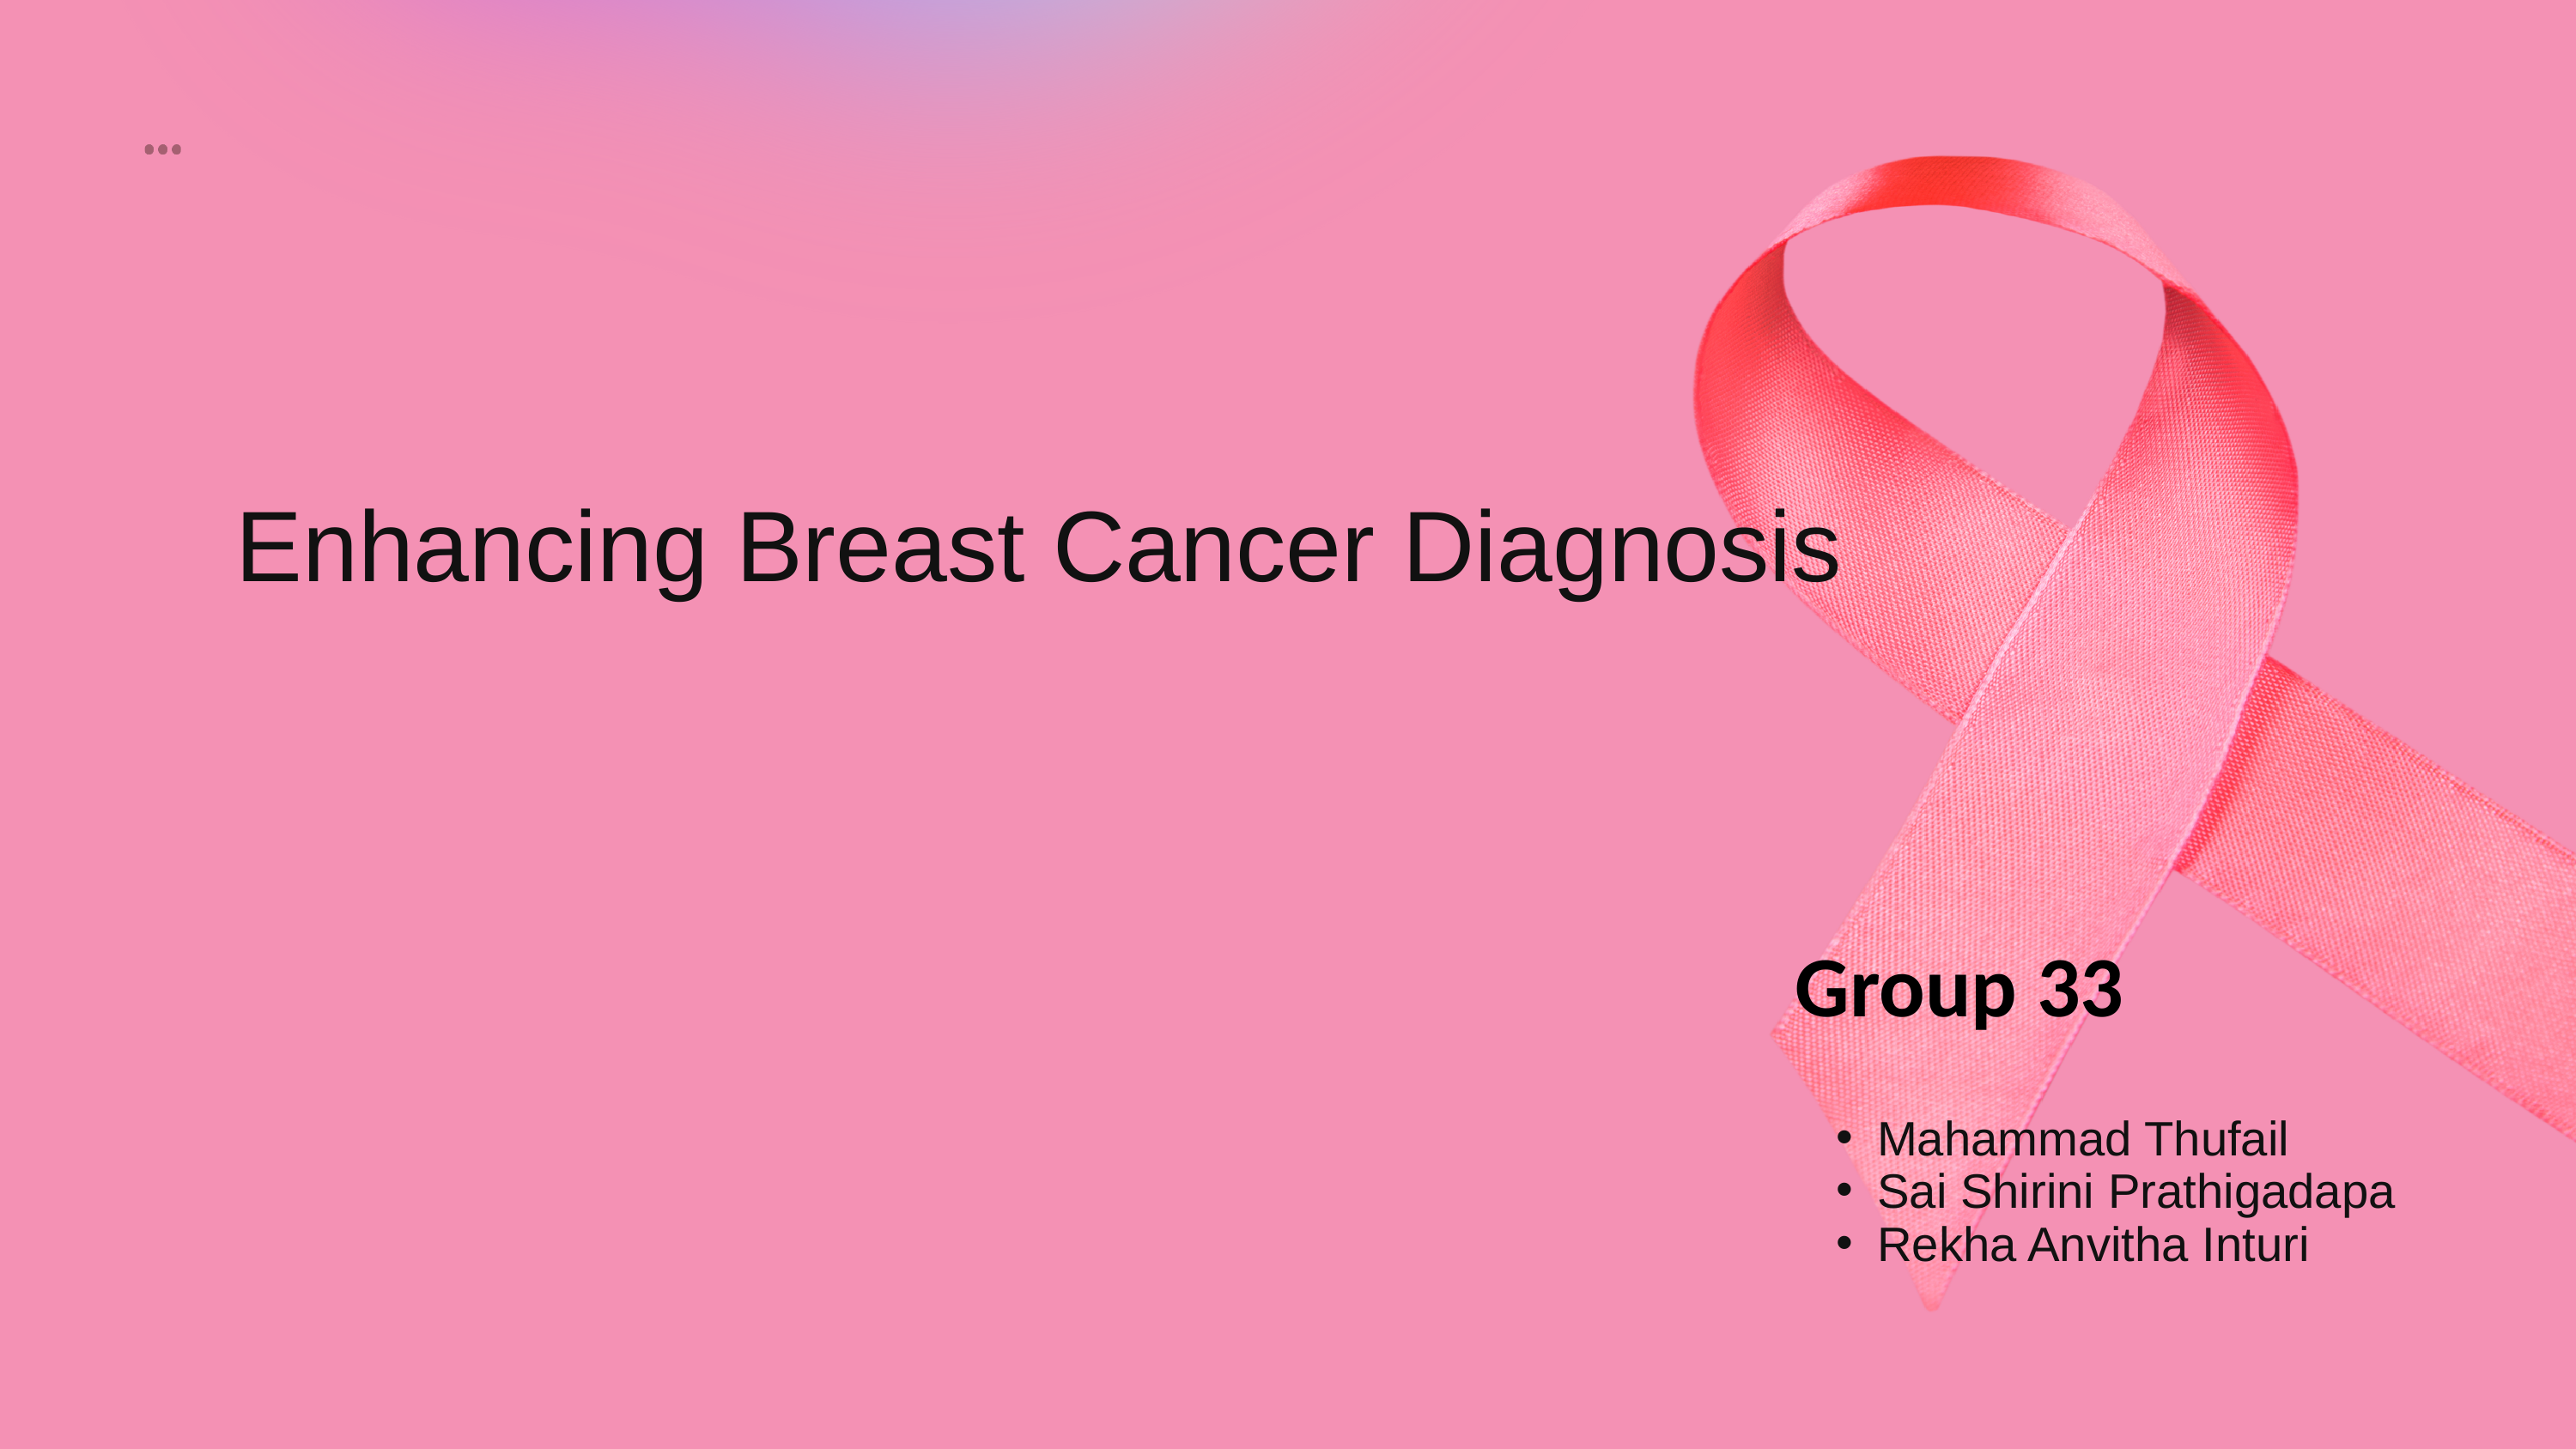

Enhancing Breast Cancer Diagnosis

Group 33

Mahammad Thufail
Sai Shirini Prathigadapa
Rekha Anvitha Inturi